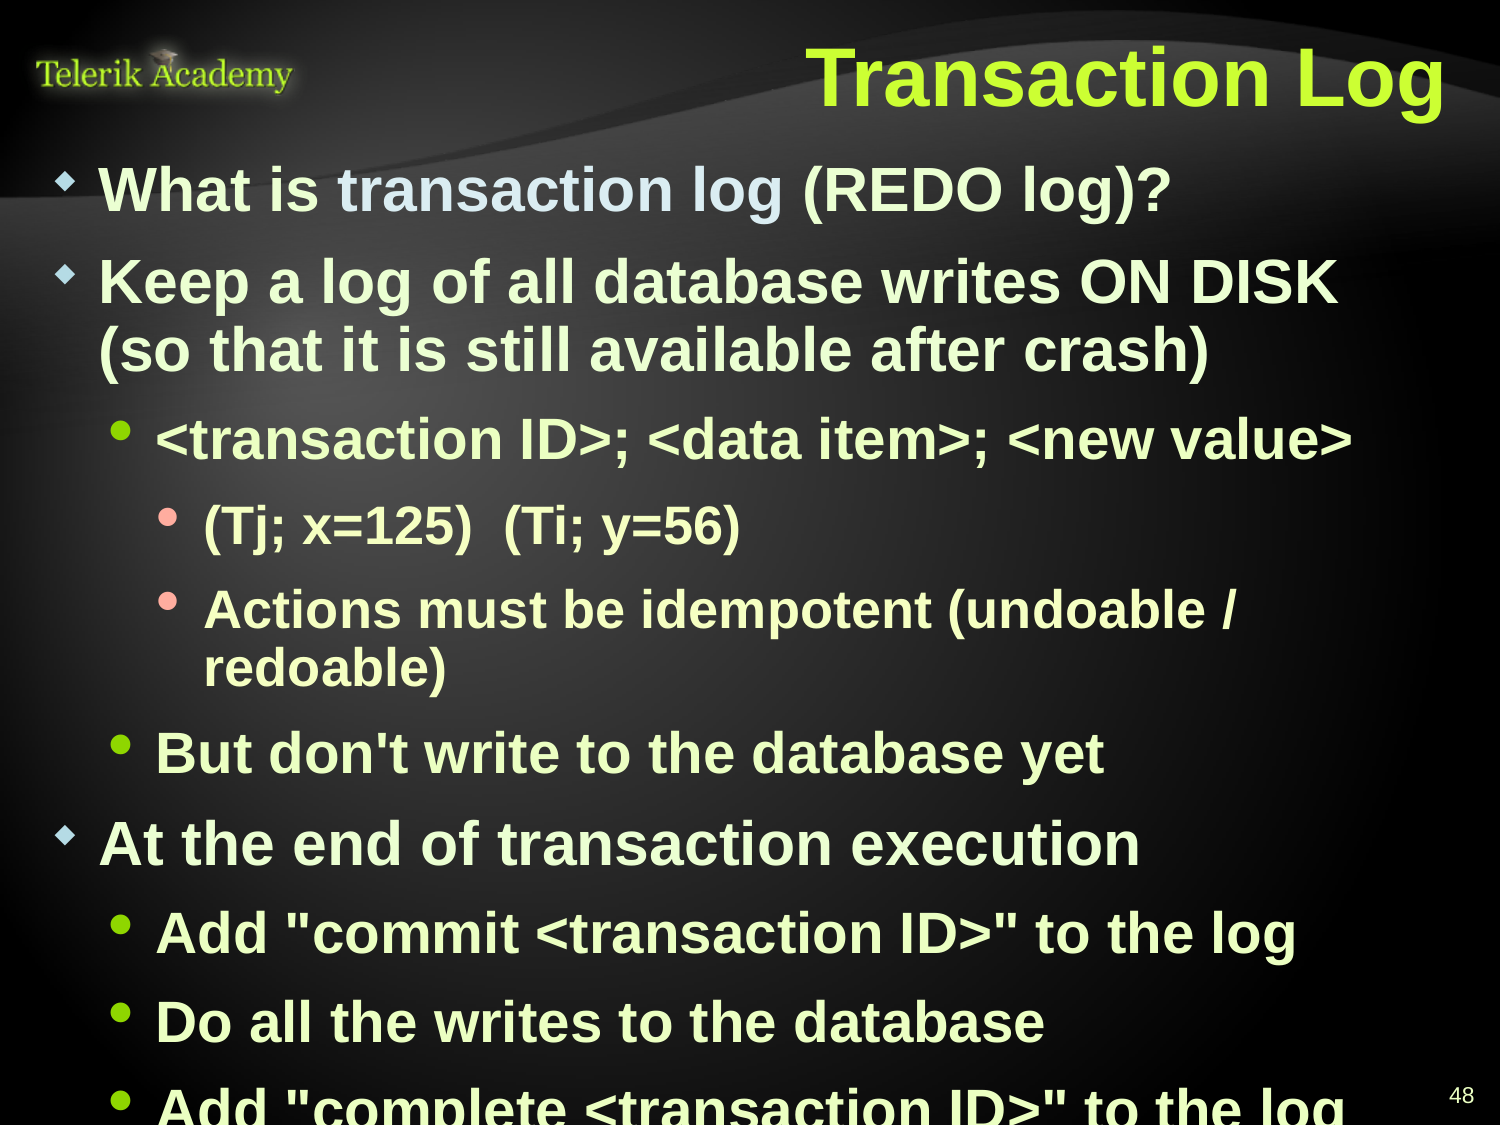

# Transaction Log
What is transaction log (REDO log)?
Keep a log of all database writes ON DISK (so that it is still available after crash)
<transaction ID>; <data item>; <new value>
(Tj; x=125)  (Ti; y=56)
Actions must be idempotent (undoable / redoable)
But don't write to the database yet
At the end of transaction execution
Add "commit <transaction ID>" to the log
Do all the writes to the database
Add "complete <transaction ID>" to the log
48